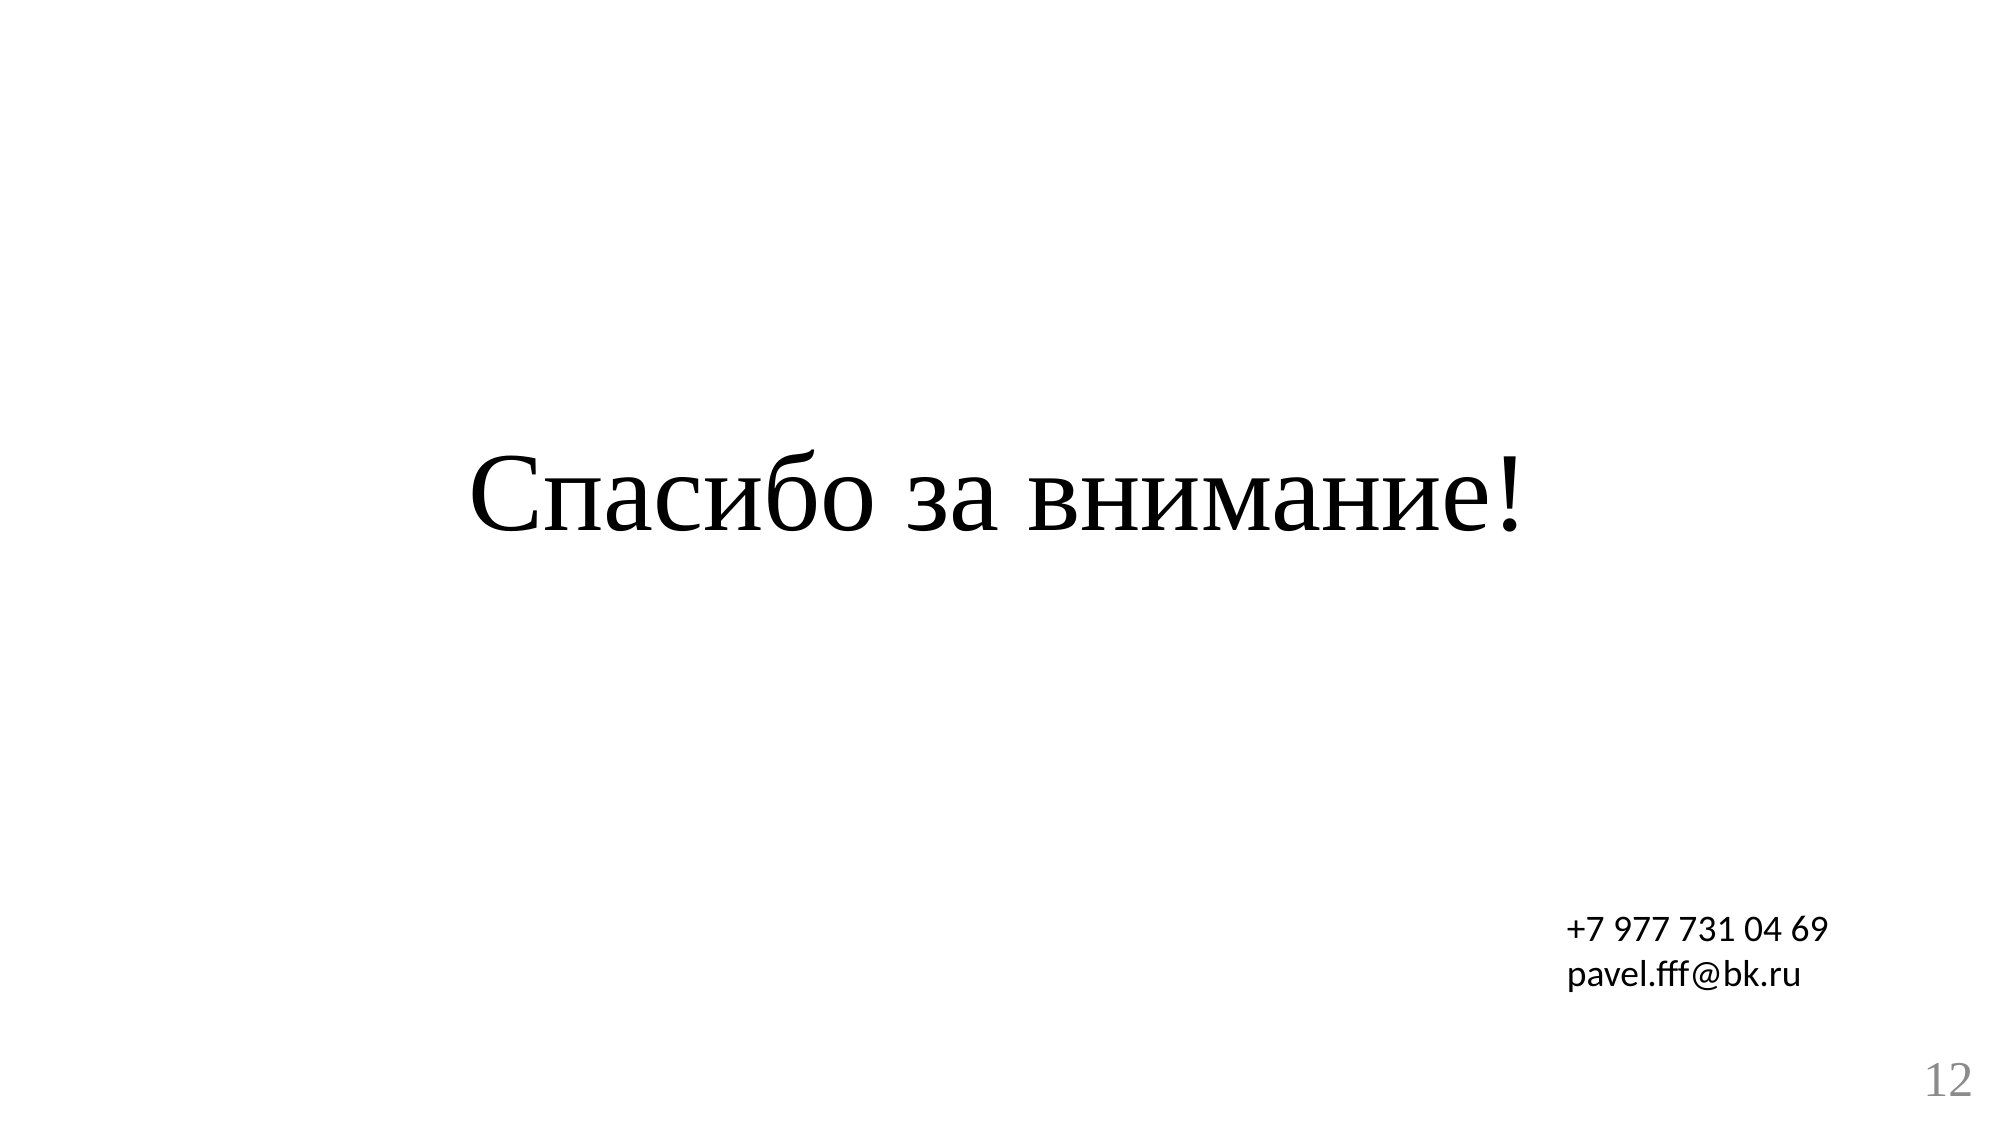

Спасибо за внимание!
+7 977 731 04 69
pavel.fff@bk.ru
12